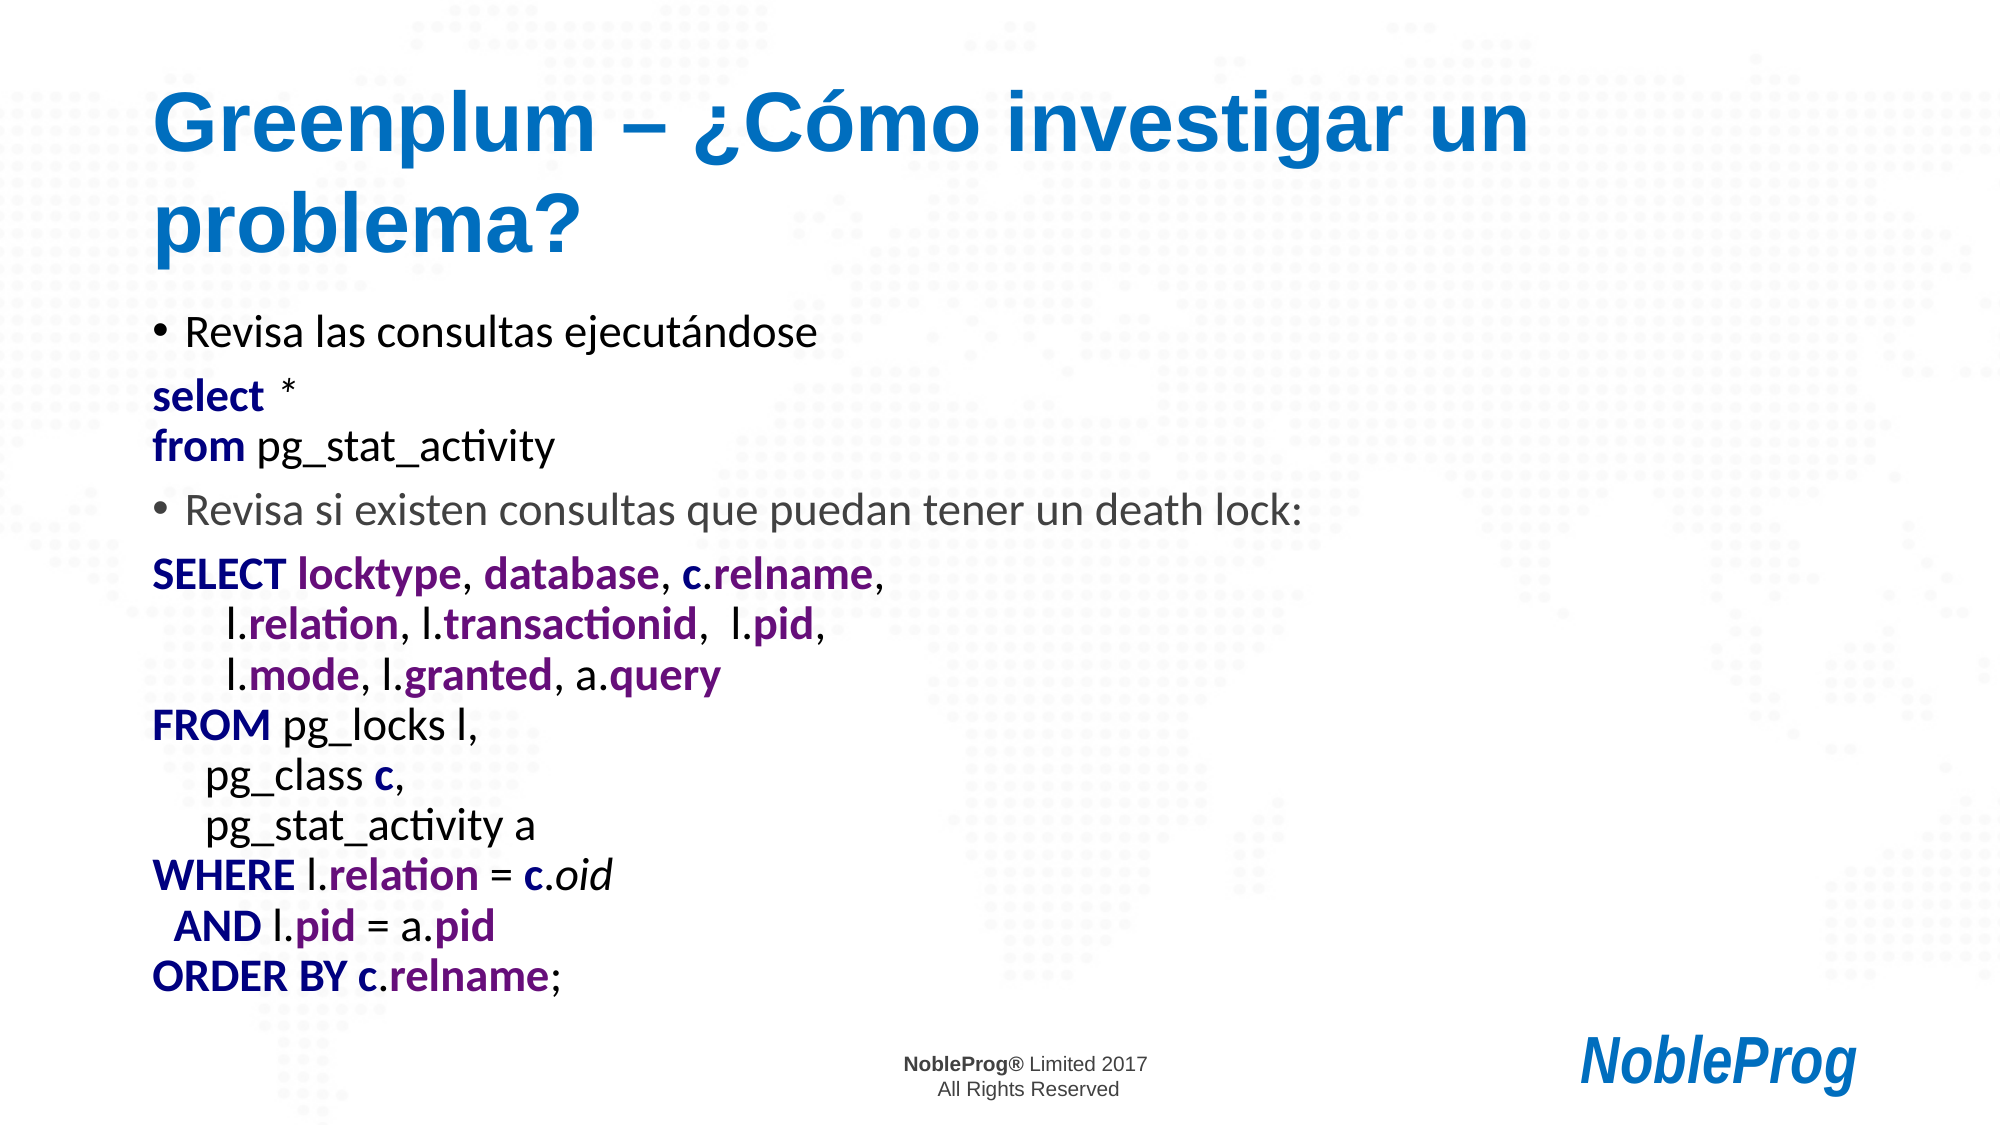

# Greenplum – ¿Cómo investigar un problema?
Revisa las consultas ejecutándose
select *
from pg_stat_activity
Revisa si existen consultas que puedan tener un death lock:
SELECT locktype, database, c.relname,
       l.relation, l.transactionid,  l.pid,
       l.mode, l.granted, a.query
FROM pg_locks l,
     pg_class c,
     pg_stat_activity a
WHERE l.relation = c.oid
  AND l.pid = a.pid
ORDER BY c.relname;